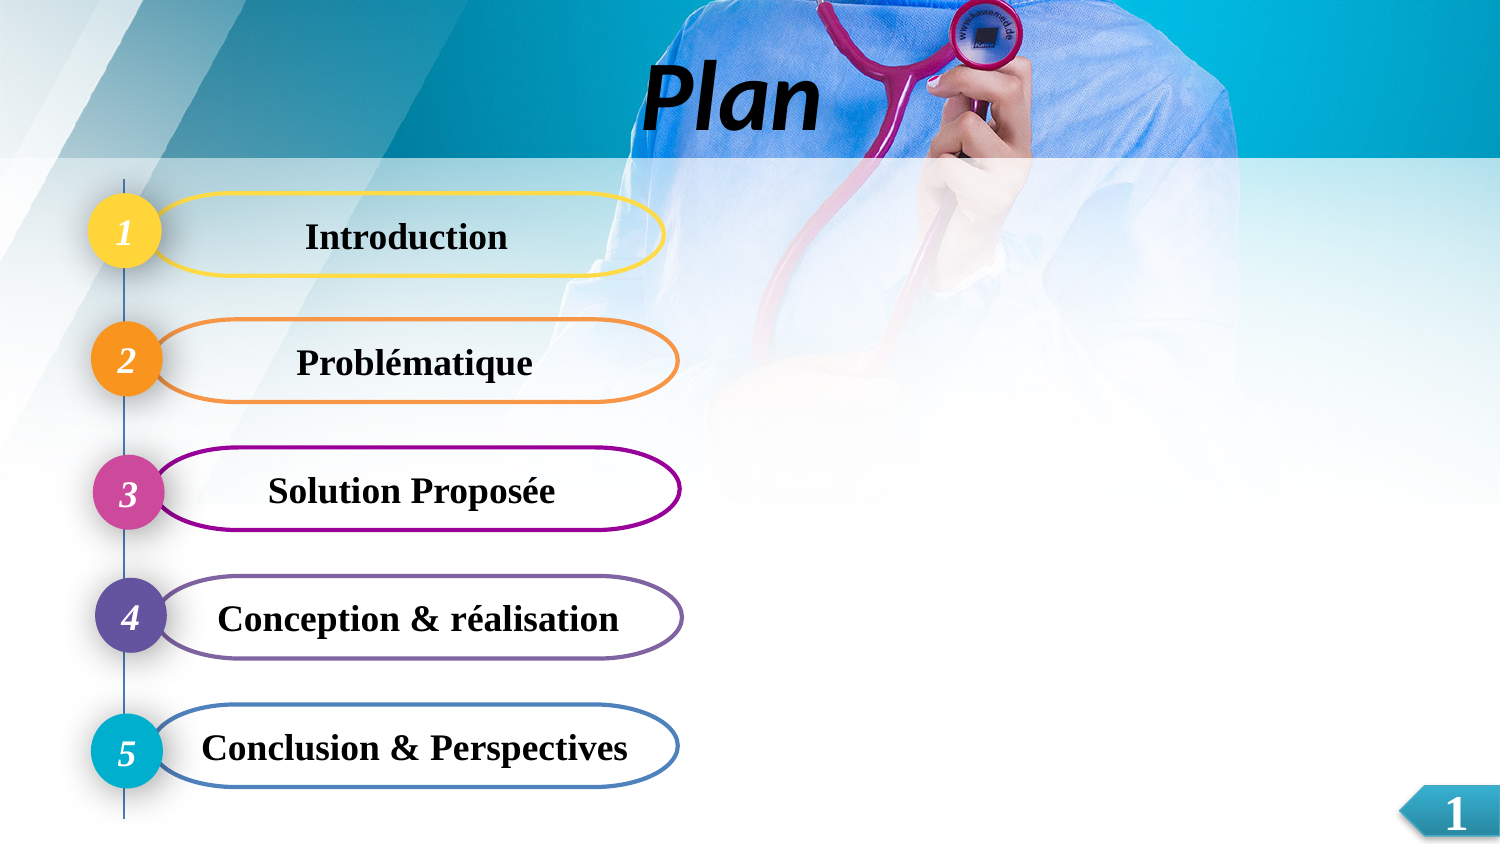

Plan
1
Introduction
Problématique
2

Solution Proposée

3

Conception & réalisation
4
Conclusion & Perspectives
5
1